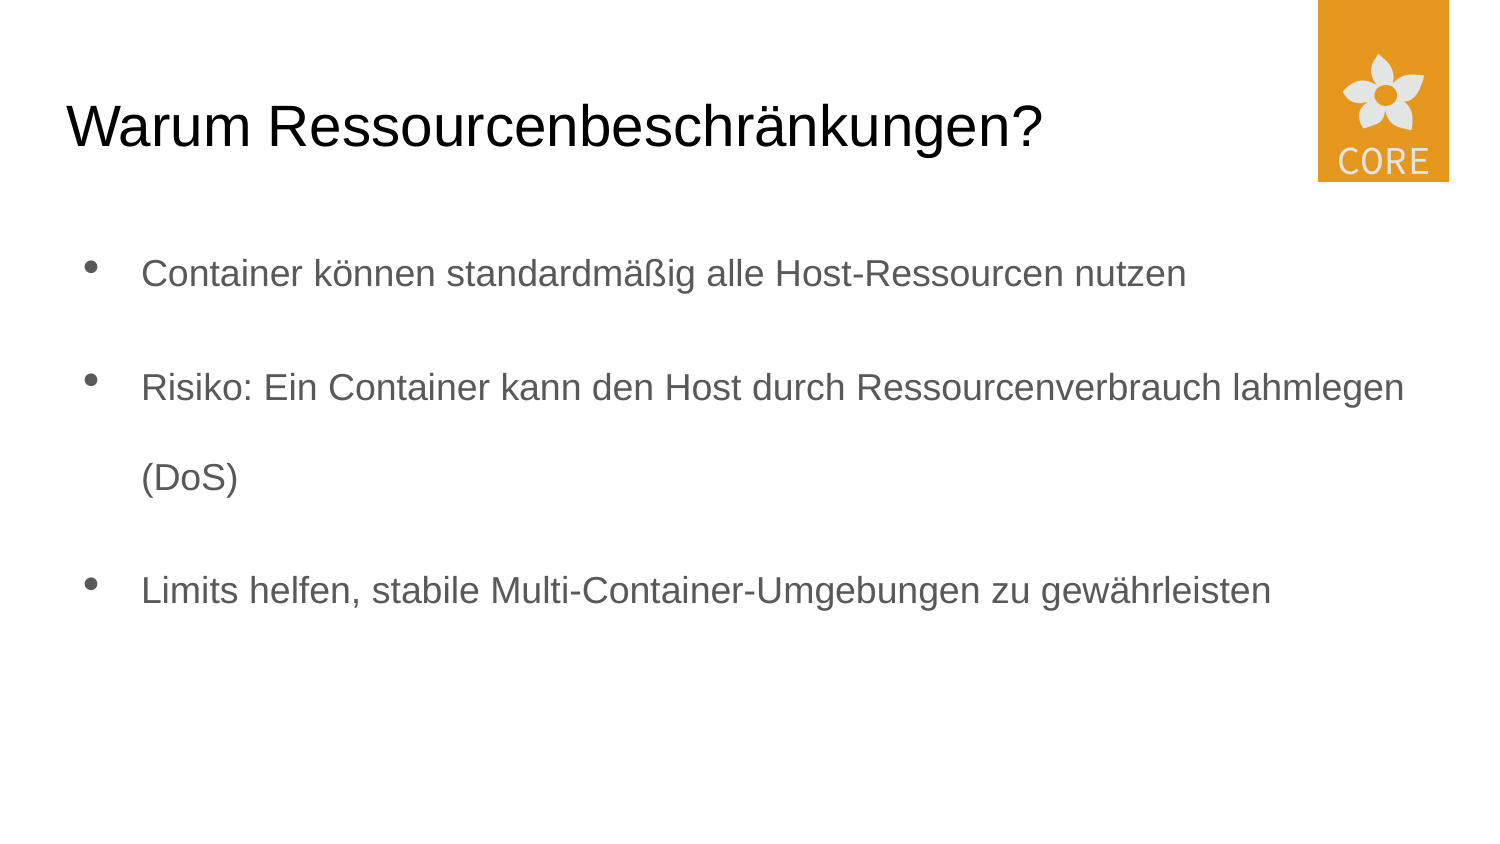

# Warum Ressourcenbeschränkungen?
Container können standardmäßig alle Host-Ressourcen nutzen
Risiko: Ein Container kann den Host durch Ressourcenverbrauch lahmlegen (DoS)
Limits helfen, stabile Multi-Container-Umgebungen zu gewährleisten